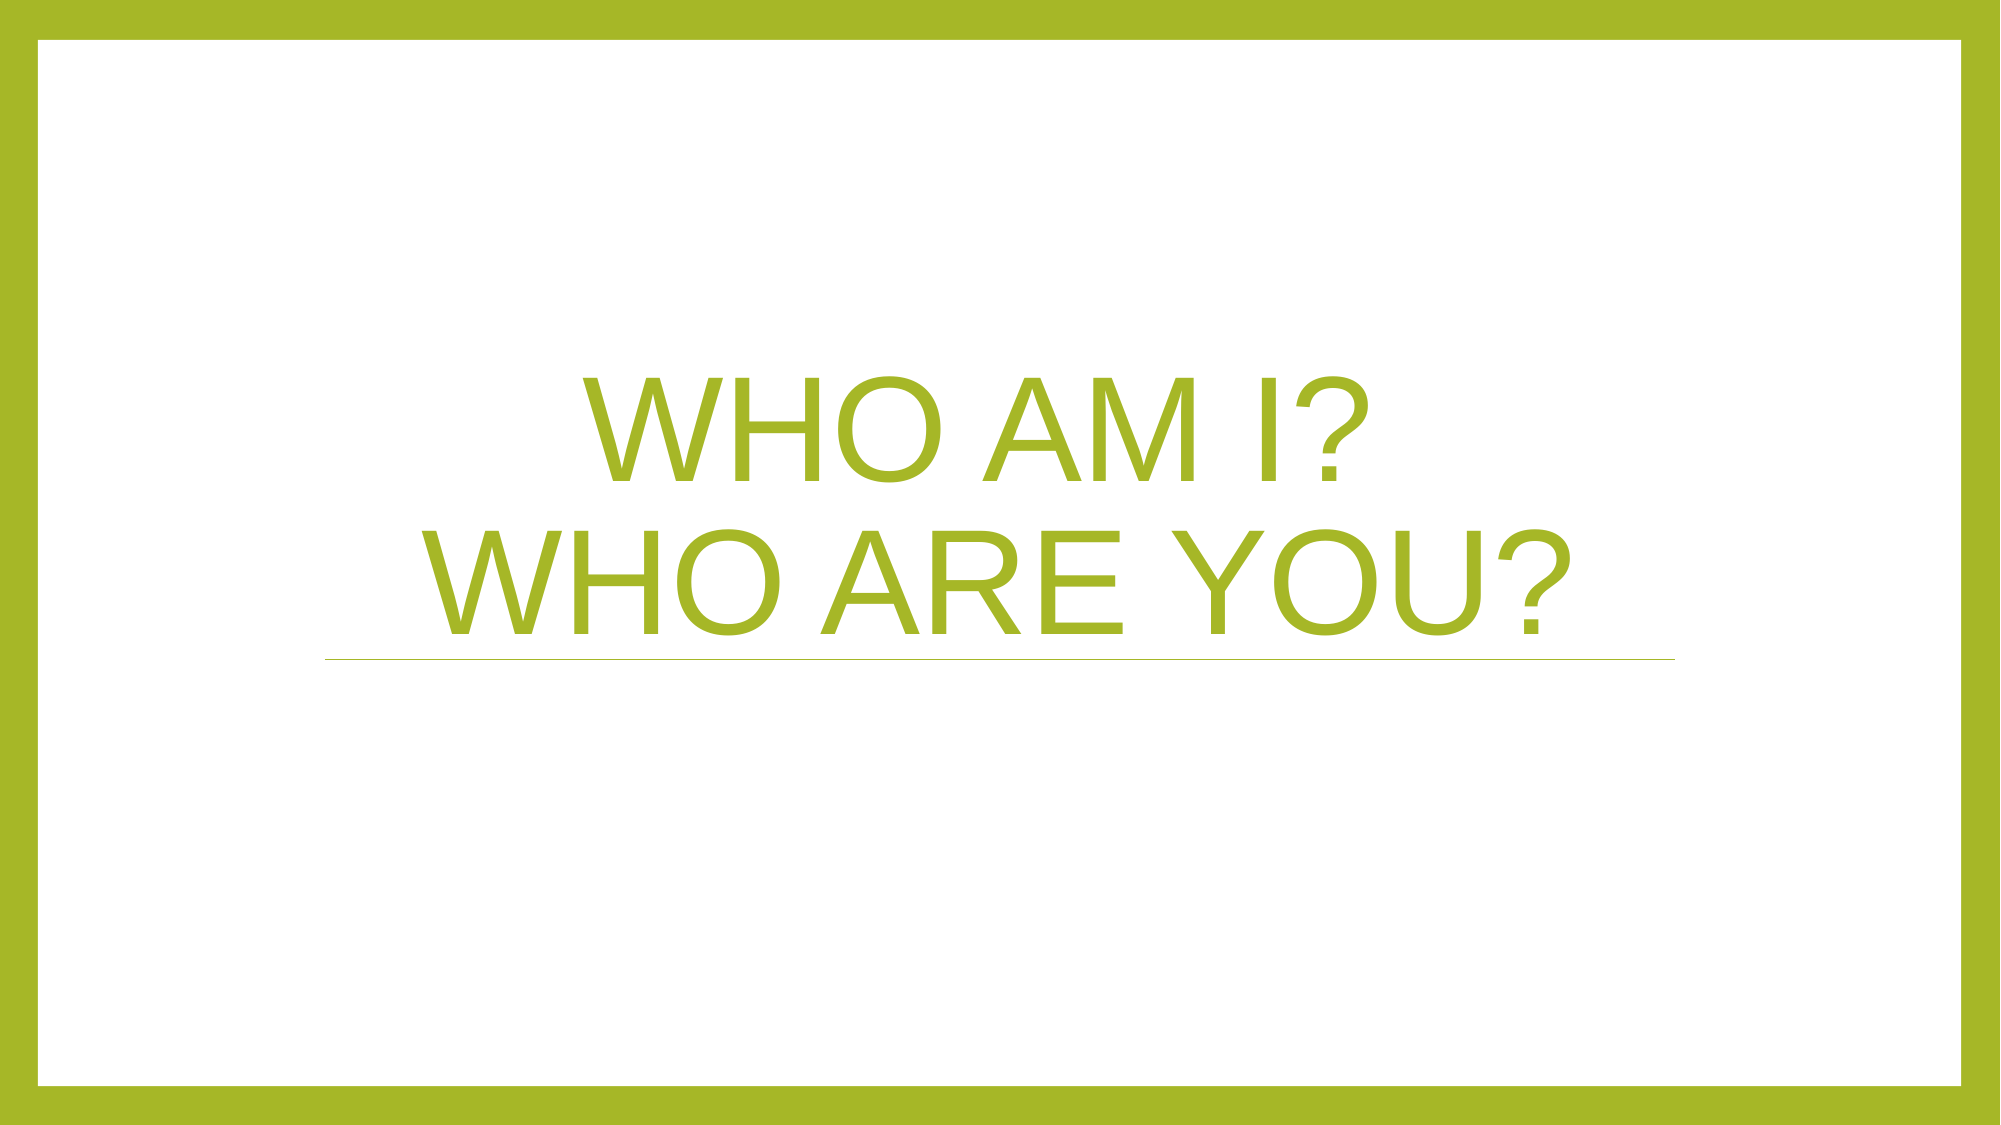

# Who am I? Who are you?